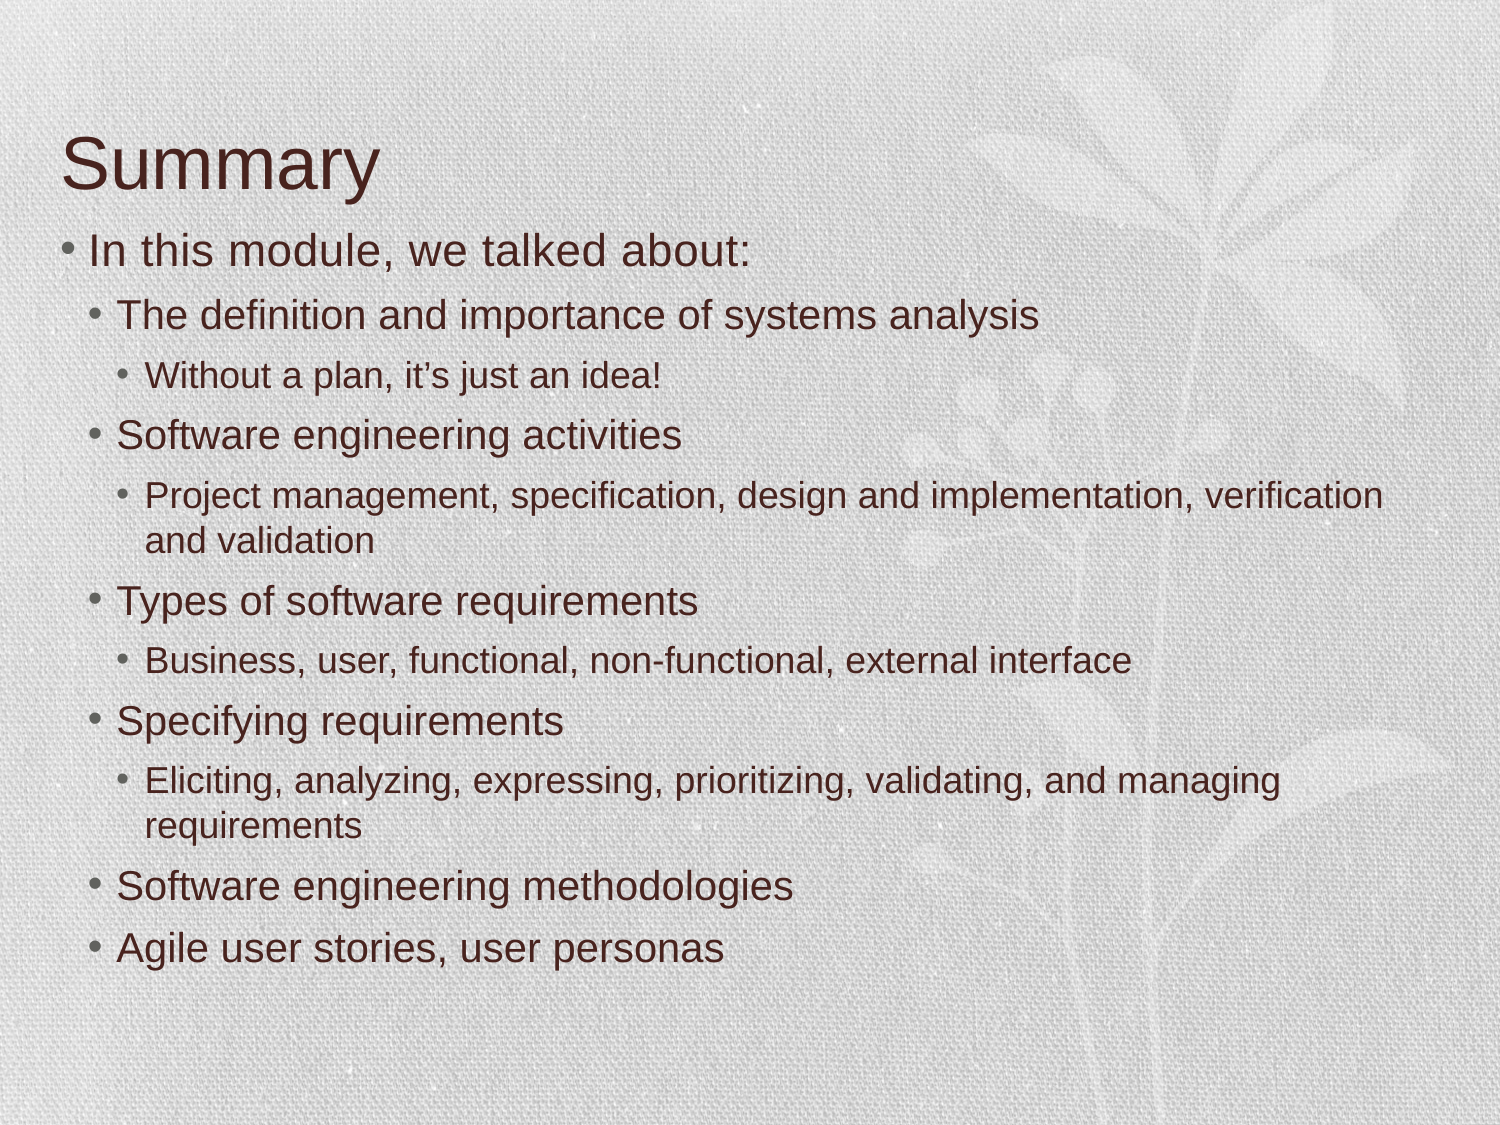

# Summary
In this module, we talked about:
The definition and importance of systems analysis
Without a plan, it’s just an idea!
Software engineering activities
Project management, specification, design and implementation, verification and validation
Types of software requirements
Business, user, functional, non-functional, external interface
Specifying requirements
Eliciting, analyzing, expressing, prioritizing, validating, and managing requirements
Software engineering methodologies
Agile user stories, user personas